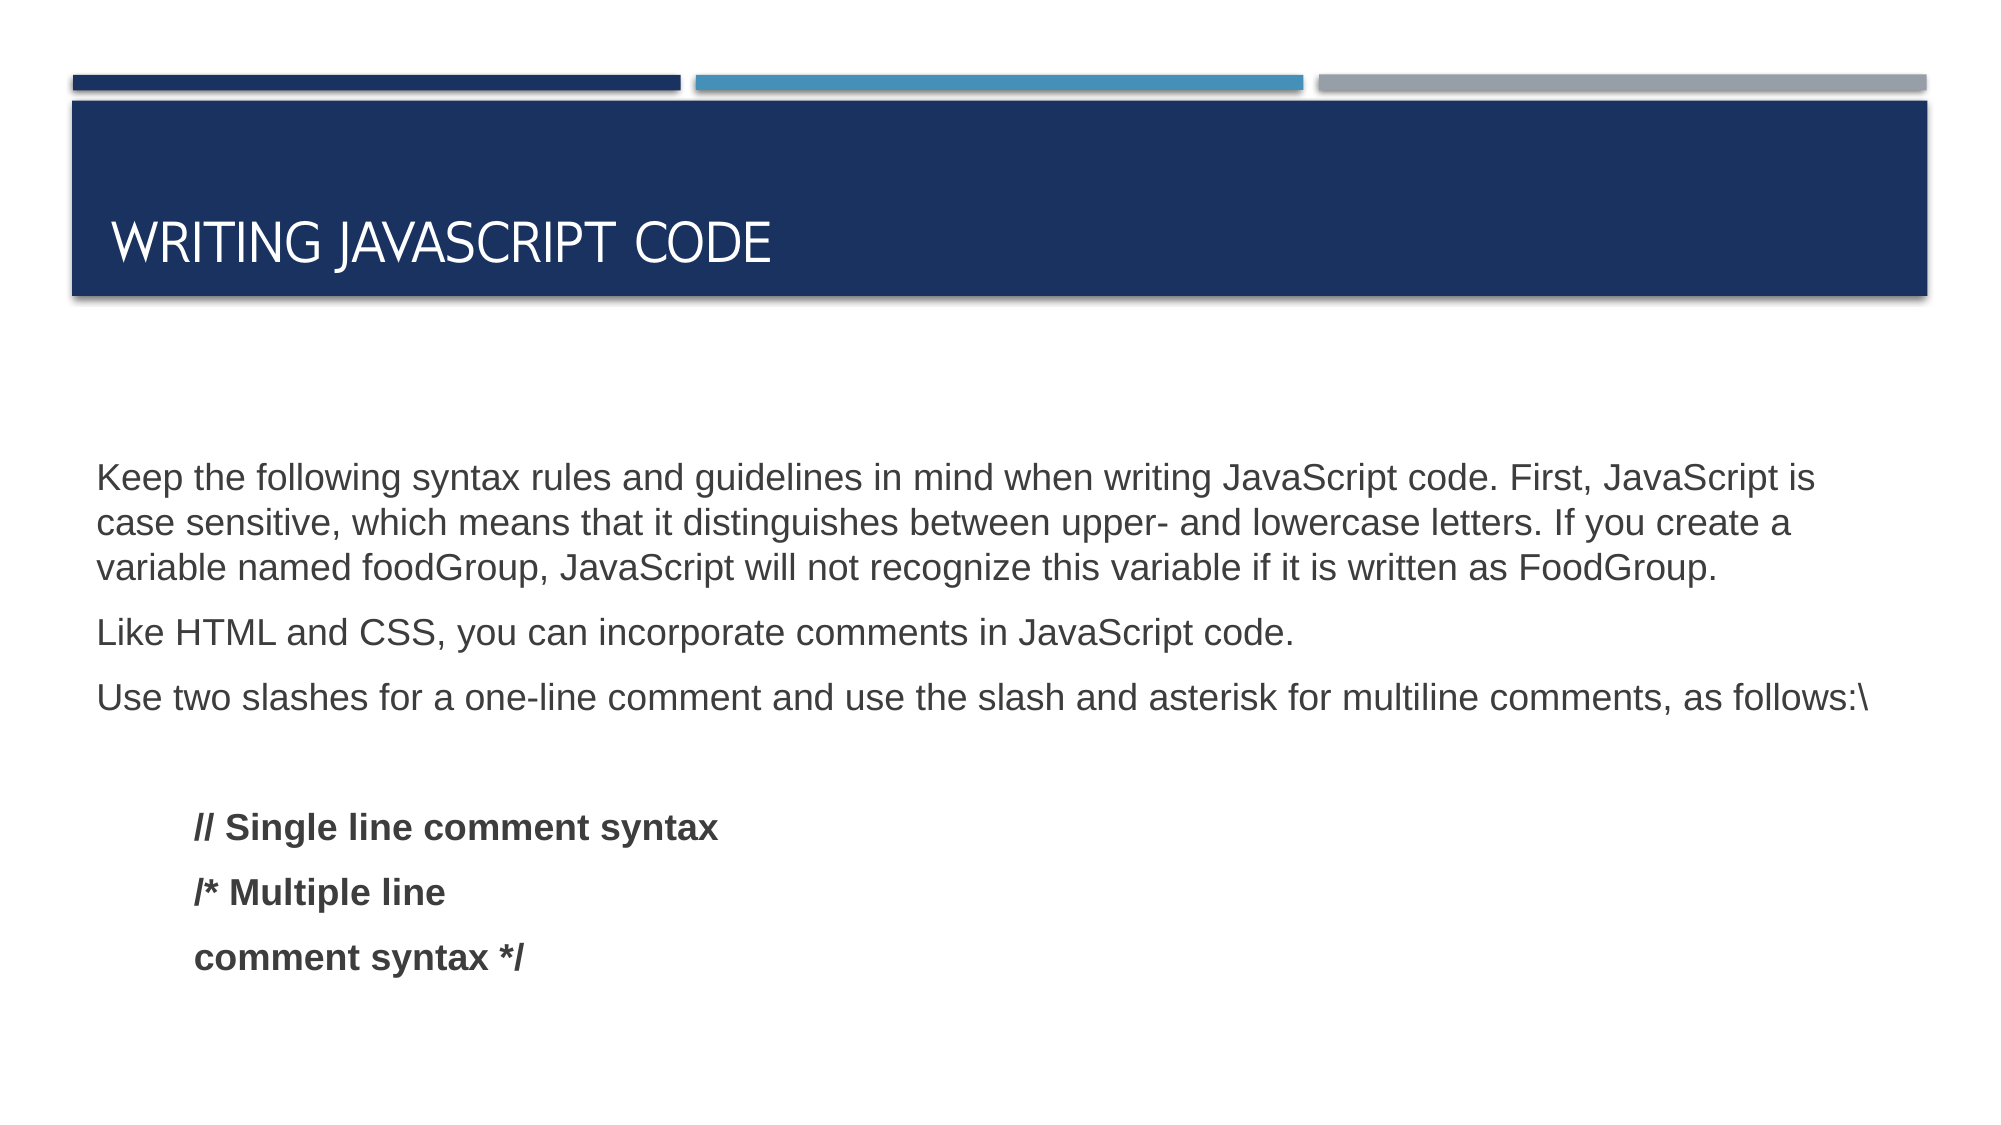

# Writing JavaScript Code
Keep the following syntax rules and guidelines in mind when writing JavaScript code. First, JavaScript is case sensitive, which means that it distinguishes between upper- and lowercase letters. If you create a variable named foodGroup, JavaScript will not recognize this variable if it is written as FoodGroup.
Like HTML and CSS, you can incorporate comments in JavaScript code.
Use two slashes for a one-line comment and use the slash and asterisk for multiline comments, as follows:\

// Single line comment syntax
/* Multiple line
comment syntax */